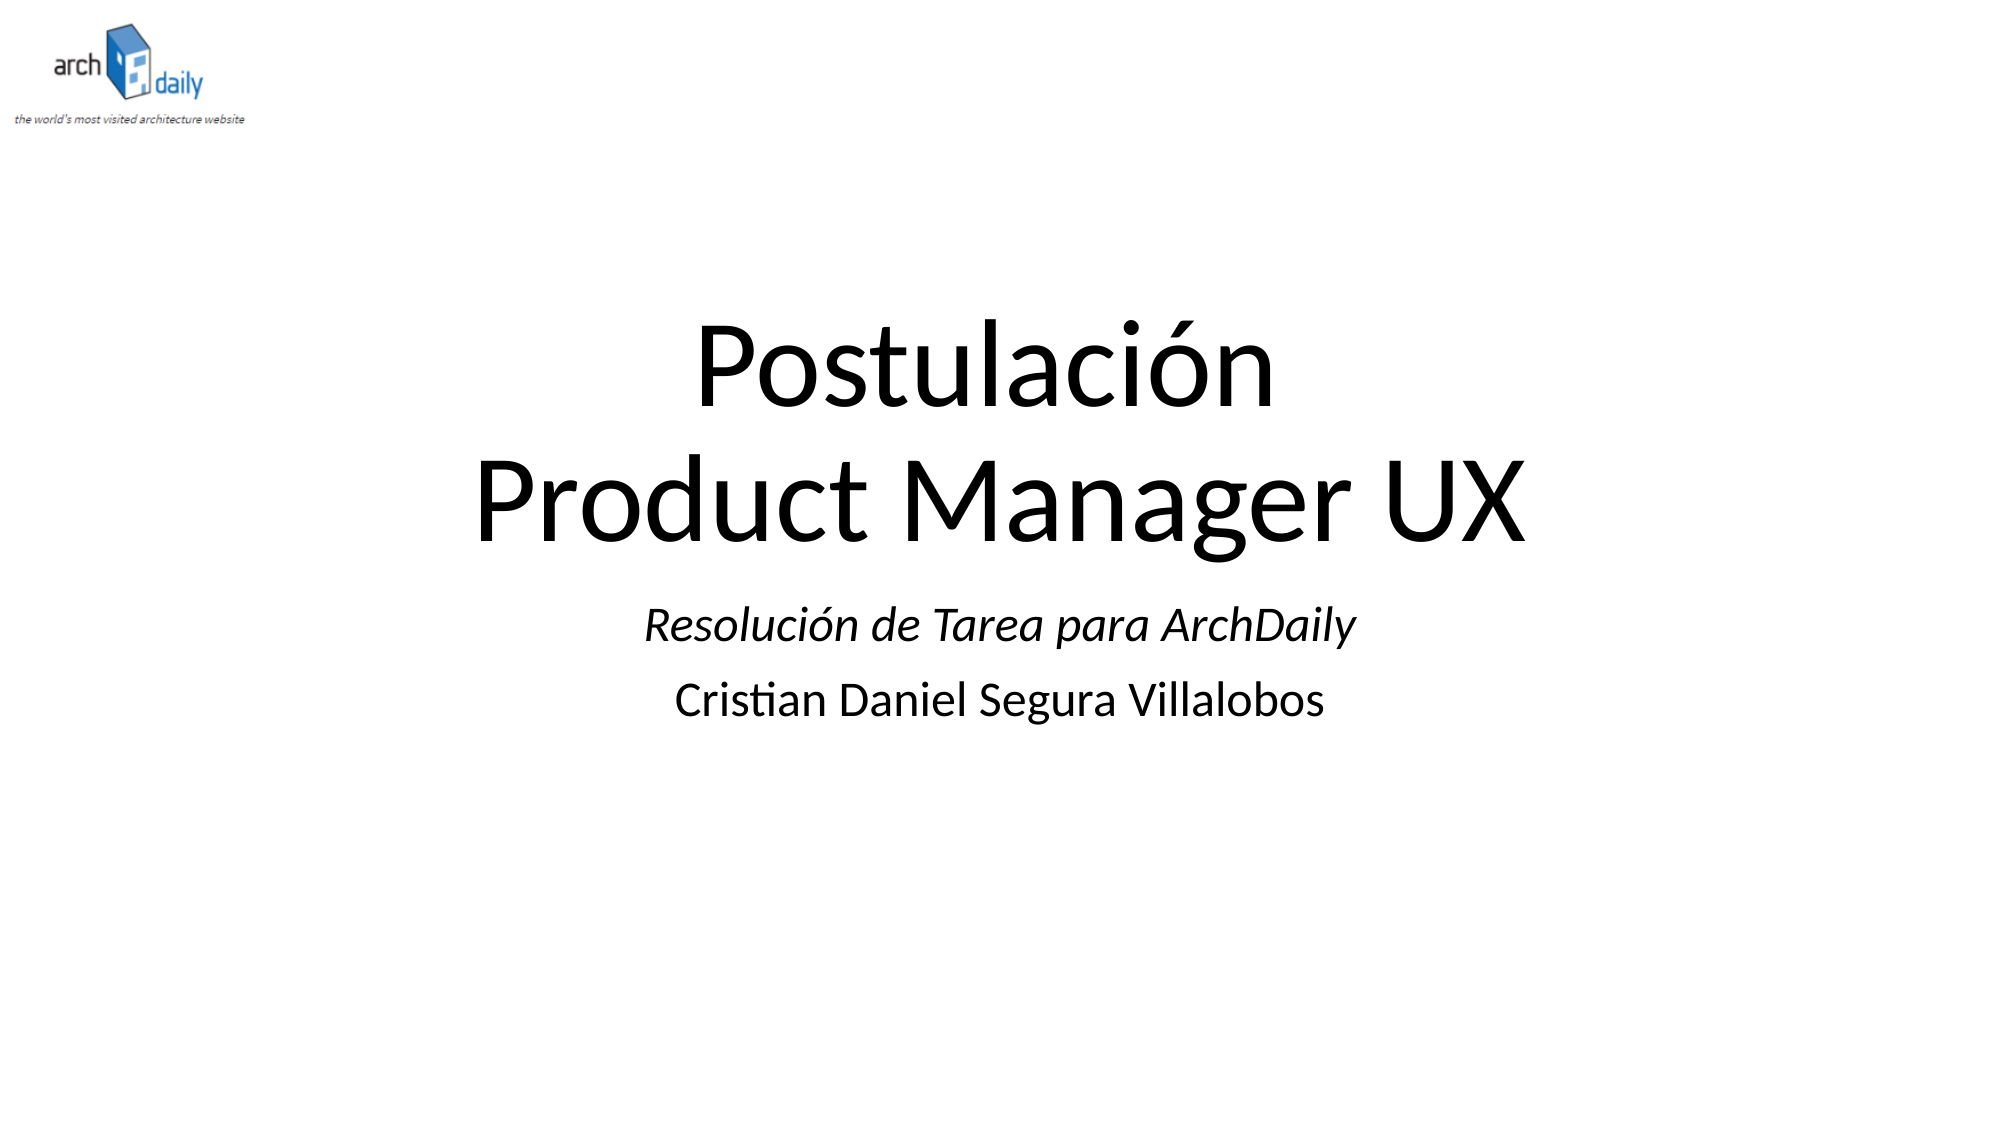

# Postulación Product Manager UX
Resolución de Tarea para ArchDaily
Cristian Daniel Segura Villalobos